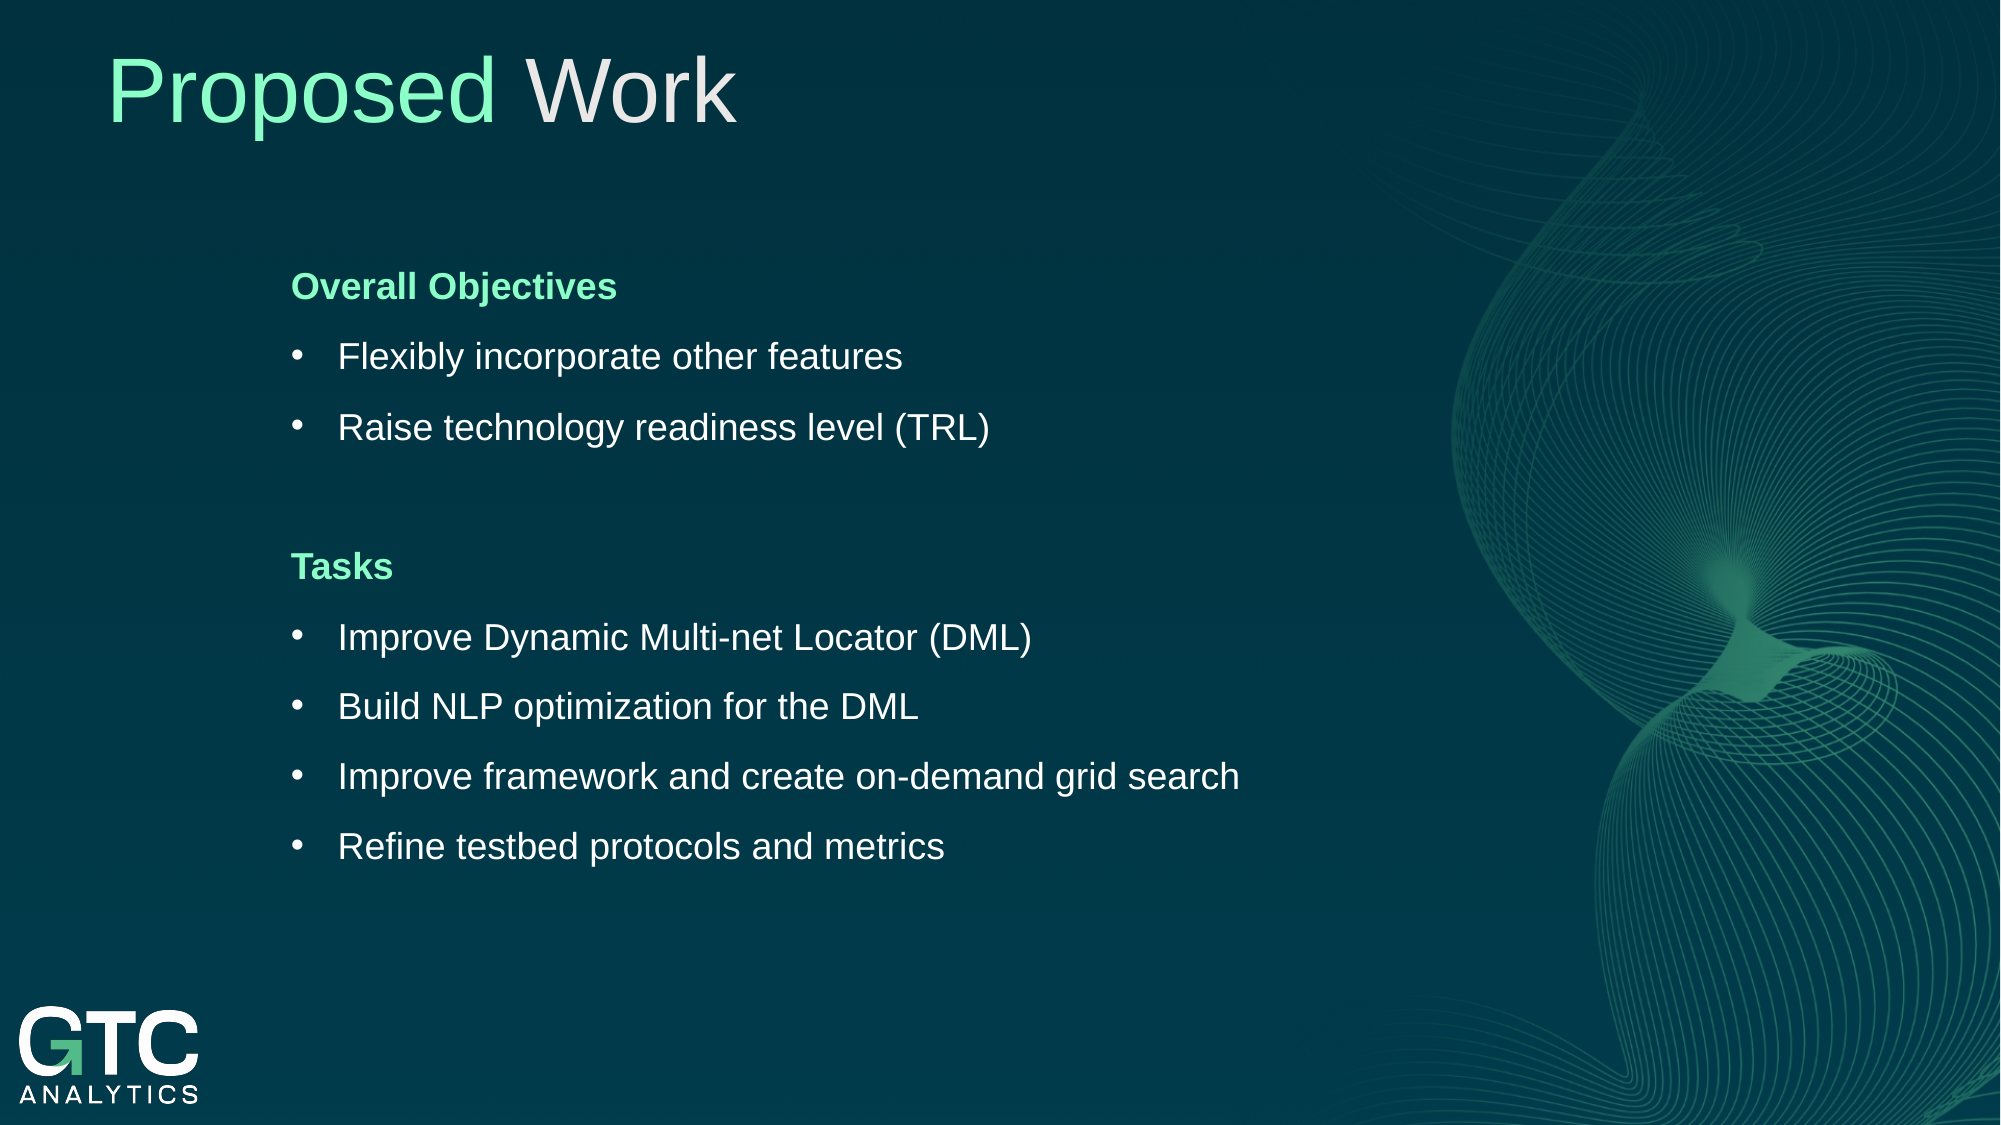

Proposed Work
Overall Objectives
Flexibly incorporate other features
Raise technology readiness level (TRL)

Tasks
Improve Dynamic Multi-net Locator (DML)
Build NLP optimization for the DML
Improve framework and create on-demand grid search
Refine testbed protocols and metrics